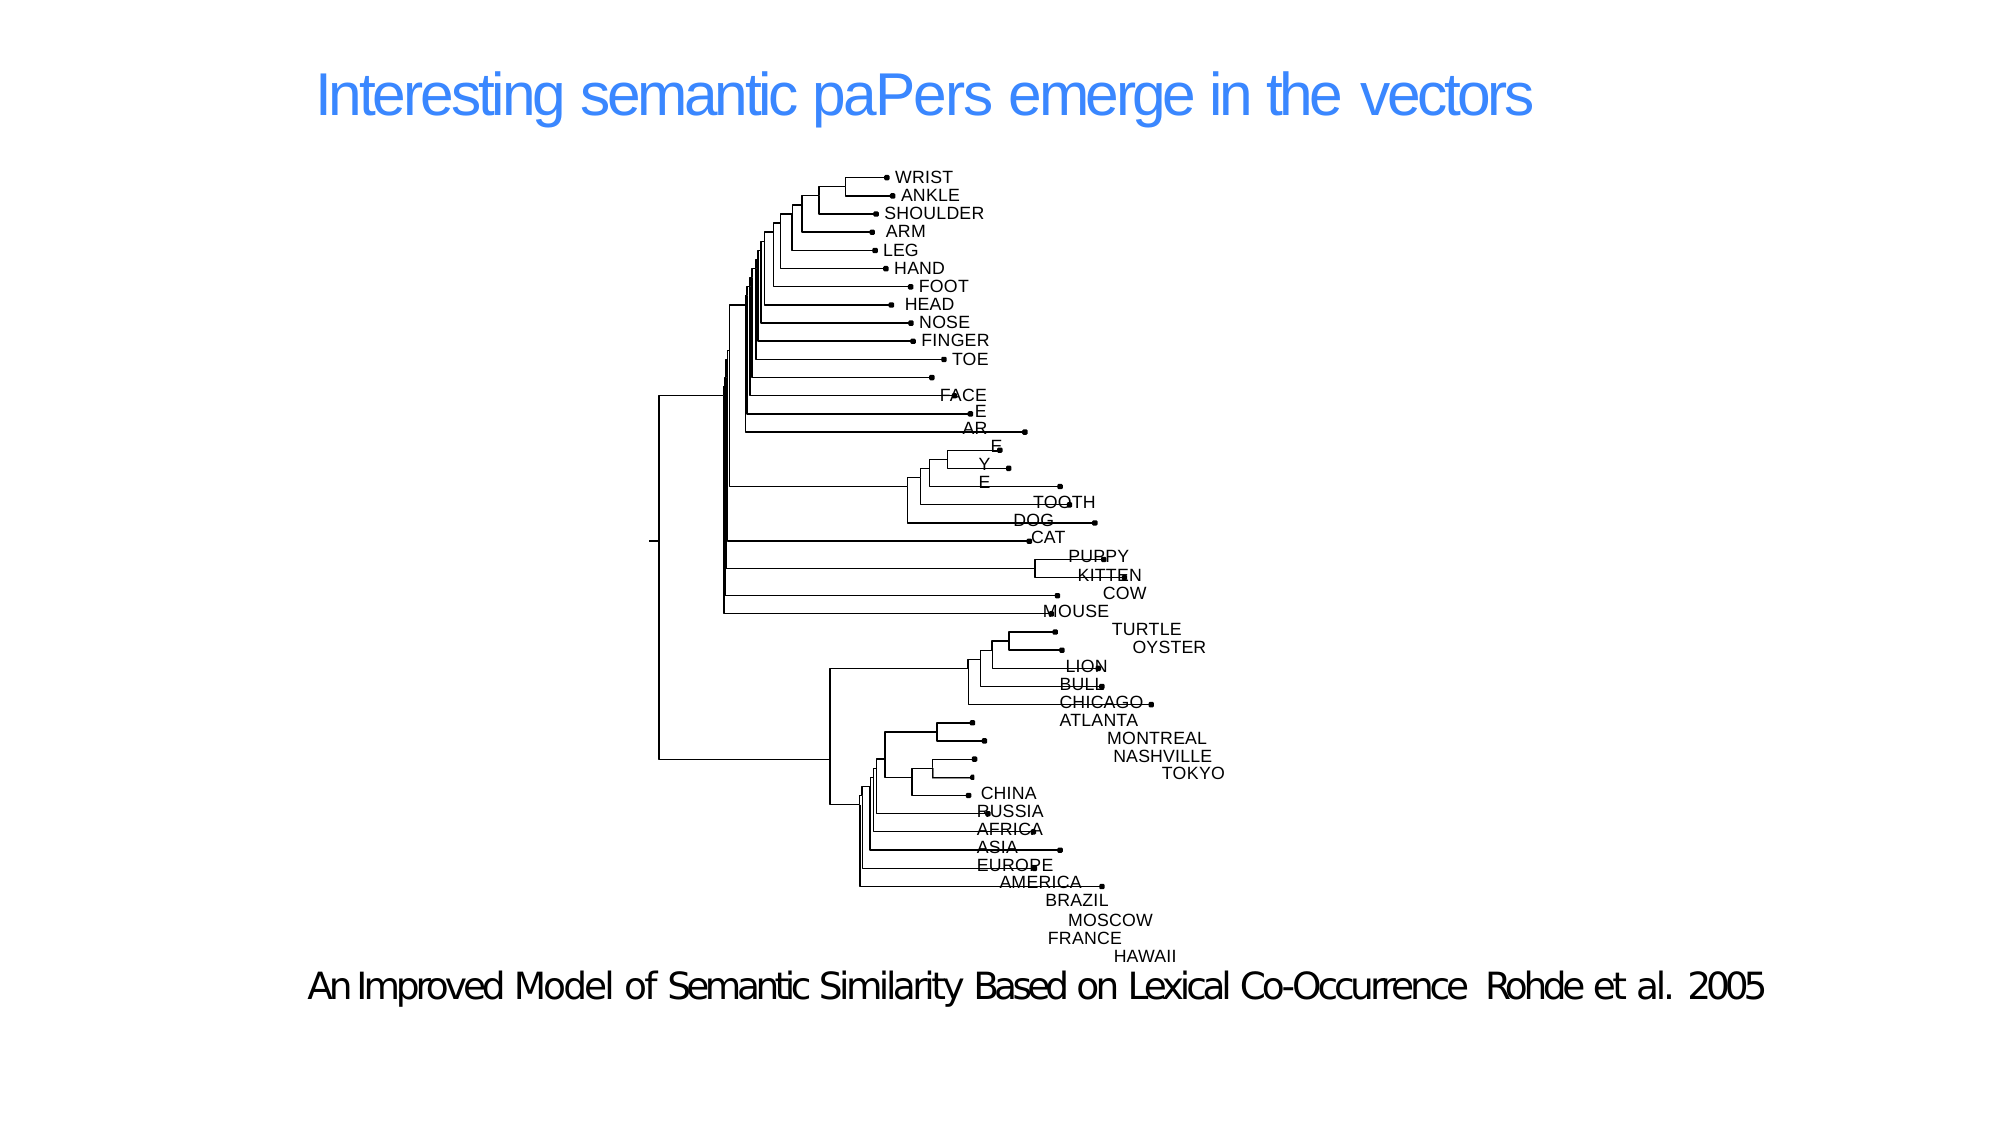

# Interesting semantic paPers emerge in the vectors
WRIST  ANKLE
SHOULDER  ARM
LEG  HAND
FOOT  HEAD
NOSE  FINGER
TOE  FACE
EAR
EYE
TOOTH  DOG
CAT
PUPPY  KITTEN
COW  MOUSE
TURTLE  OYSTER
LION  BULL  CHICAGO  ATLANTA
MONTREAL  NASHVILLE
TOKYO
CHINA  RUSSIA  AFRICA  ASIA  EUROPE
AMERICA
BRAZIL
MOSCOW  FRANCE
HAWAII

An Improved Model of Semantic Similarity Based on Lexical Co-Occurrence  Rohde et al. 2005